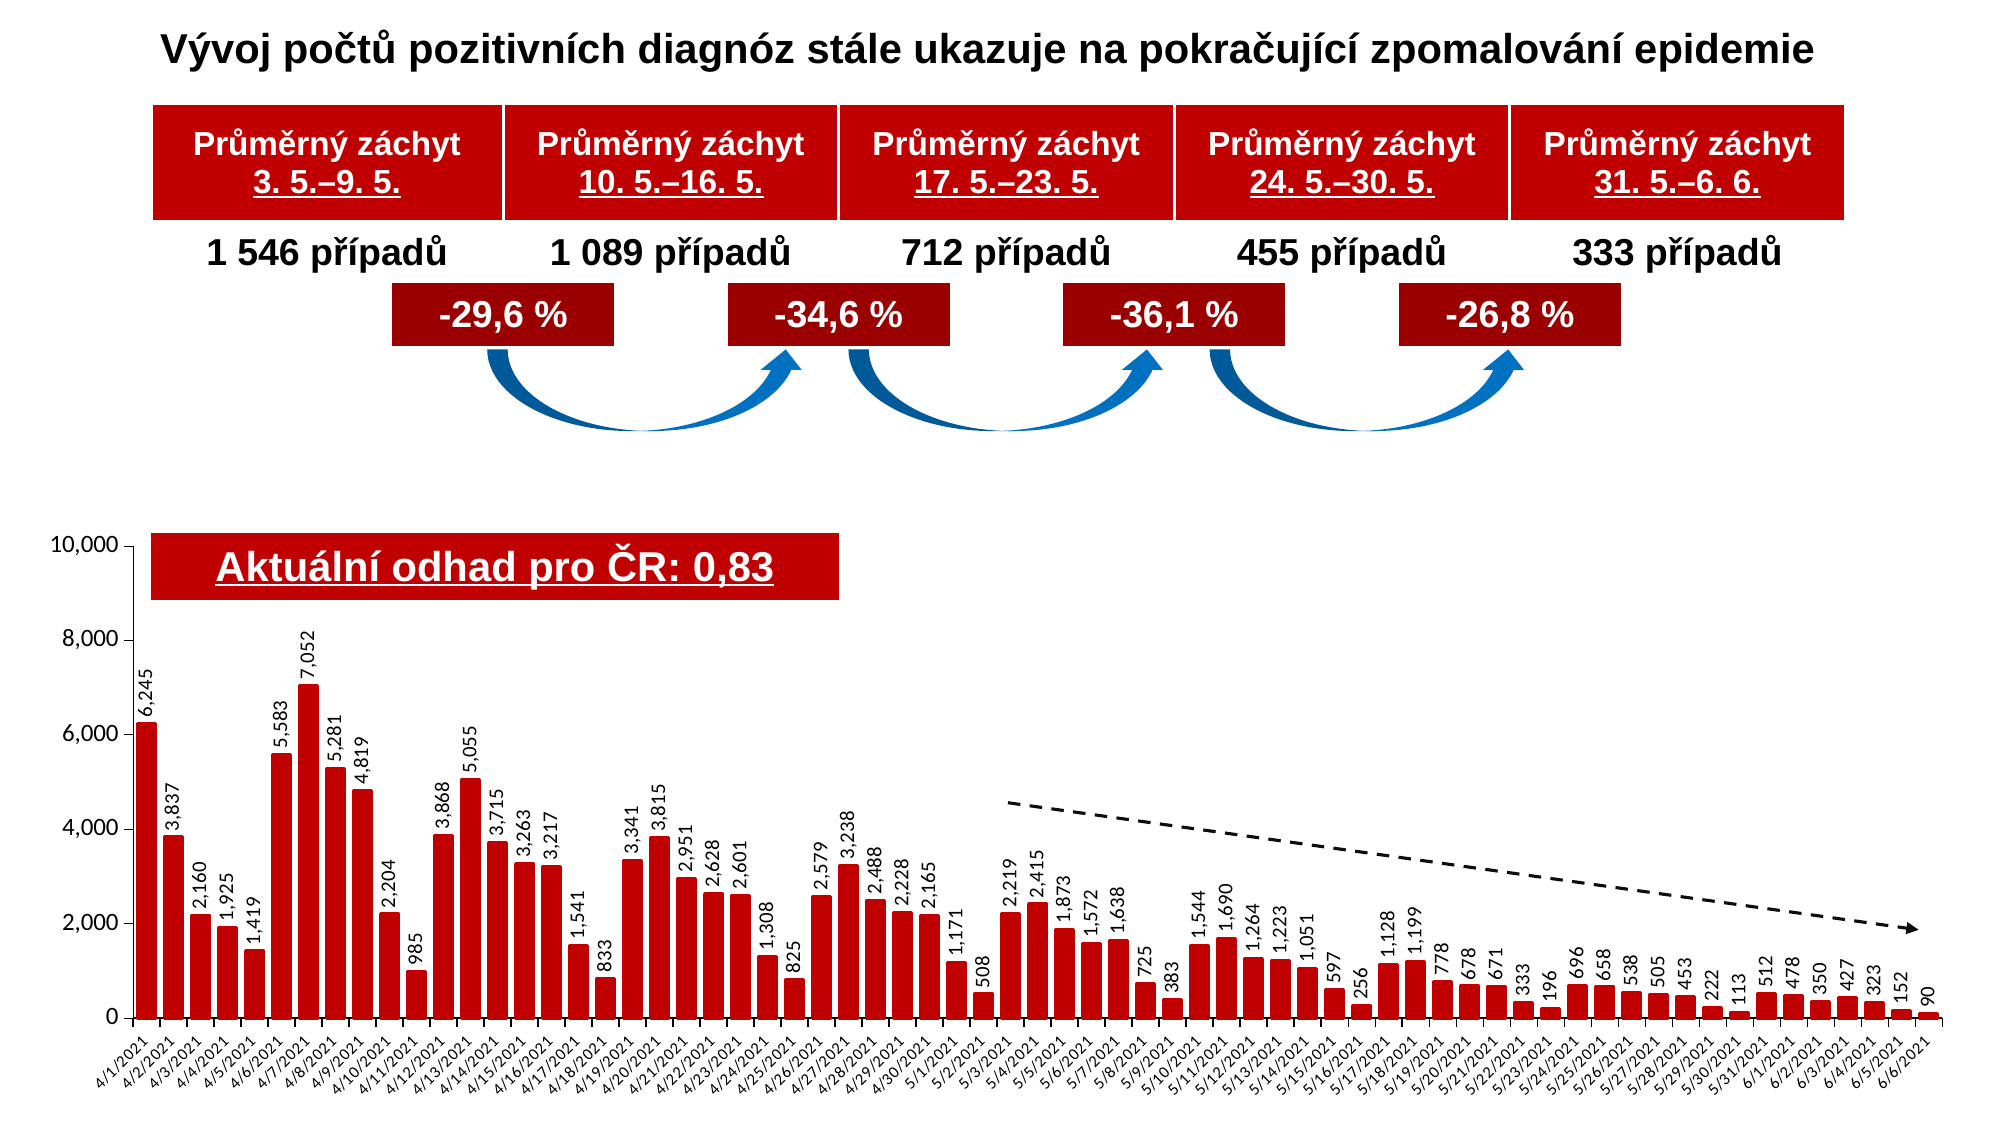

Vývoj počtů pozitivních diagnóz stále ukazuje na pokračující zpomalování epidemie
| Průměrný záchyt |  |  | Průměrný záchyt |  |  | Průměrný záchyt |  |  | Průměrný záchyt |  |  | Průměrný záchyt |  |  |
| --- | --- | --- | --- | --- | --- | --- | --- | --- | --- | --- | --- | --- | --- | --- |
| 3. 5.–9. 5. |  |  | 10. 5.–16. 5. |  |  | 17. 5.–23. 5. |  |  | 24. 5.–30. 5. |  |  | 31. 5.–6. 6. |  |  |
| 1 546 případů |  |  | 1 089 případů |  |  | 712 případů |  |  | 455 případů |  |  | 333 případů |  |  |
|  |  | -29,6 % |  |  | -34,6 % |  |  | -36,1 % |  |  | -26,8 % |  |  |  |
|  |  |  |  |  |  |  |  |  |  |  |  |  |  |  |
|  |  |  |  |  |  |  |  |  |  |  |  |  |  |  |
|  |  |  |  |  |  |  |  |  |  |  |  |  |  |  |
| Aktuální odhad pro ČR: 0,83 |  |  |  |  |  |  |  |  |  |  |  |  |  |  |

### Chart

| Category |  |
|---|---|
| 44287 | 6245.0 |
| 44288 | 3837.0 |
| 44289 | 2160.0 |
| 44290 | 1925.0 |
| 44291 | 1419.0 |
| 44292 | 5583.0 |
| 44293 | 7052.0 |
| 44294 | 5281.0 |
| 44295 | 4819.0 |
| 44296 | 2204.0 |
| 44297 | 985.0 |
| 44298 | 3868.0 |
| 44299 | 5055.0 |
| 44300 | 3715.0 |
| 44301 | 3263.0 |
| 44302 | 3217.0 |
| 44303 | 1541.0 |
| 44304 | 833.0 |
| 44305 | 3341.0 |
| 44306 | 3815.0 |
| 44307 | 2951.0 |
| 44308 | 2628.0 |
| 44309 | 2601.0 |
| 44310 | 1308.0 |
| 44311 | 825.0 |
| 44312 | 2579.0 |
| 44313 | 3238.0 |
| 44314 | 2488.0 |
| 44315 | 2228.0 |
| 44316 | 2165.0 |
| 44317 | 1171.0 |
| 44318 | 508.0 |
| 44319 | 2219.0 |
| 44320 | 2415.0 |
| 44321 | 1873.0 |
| 44322 | 1572.0 |
| 44323 | 1638.0 |
| 44324 | 725.0 |
| 44325 | 383.0 |
| 44326 | 1544.0 |
| 44327 | 1690.0 |
| 44328 | 1264.0 |
| 44329 | 1223.0 |
| 44330 | 1051.0 |
| 44331 | 597.0 |
| 44332 | 256.0 |
| 44333 | 1128.0 |
| 44334 | 1199.0 |
| 44335 | 778.0 |
| 44336 | 678.0 |
| 44337 | 671.0 |
| 44338 | 333.0 |
| 44339 | 196.0 |
| 44340 | 696.0 |
| 44341 | 658.0 |
| 44342 | 538.0 |
| 44343 | 505.0 |
| 44344 | 453.0 |
| 44345 | 222.0 |
| 44346 | 113.0 |
| 44347 | 512.0 |
| 44348 | 478.0 |
| 44349 | 350.0 |
| 44350 | 427.0 |
| 44351 | 323.0 |
| 44352 | 152.0 |
| 44353 | 90.0 |
|  | None |
|  | None |
|  | None |
|  | None |
|  | None |
|  | None |
|  | None |
|  | None |
|  | None |
|  | None |
|  | None |
|  | None |
|  | None |
|  | None |
|  | None |
|  | None |
|  | None |
|  | None |
|  | None |
|  | None |
|  | None |
|  | None |
|  | None |
|  | None |
|  | None |
|  | None |
|  | None |
|  | None |
|  | None |
|  | None |
|  | None |
|  | None |
|  | None |
|  | None |
|  | None |
|  | None |
|  | None |
|  | None |
|  | None |
|  | None |
|  | None |
|  | None |
|  | None |
|  | None |
|  | None |
|  | None |
|  | None |
|  | None |
|  | None |
|  | None |
|  | None |
|  | None |
|  | None |
|  | None |
|  | None |
|  | None |
|  | None |
|  | None |
|  | None |
|  | None |
|  | None |
|  | None |
|  | None |
|  | None |
|  | None |
|  | None |
|  | None |
|  | None |
|  | None |
|  | None |
|  | None |
|  | None |
|  | None |
|  | None |
|  | None |
|  | None |
|  | None |
|  | None |
|  | None |
|  | None |
|  | None |
|  | None |
|  | None |
|  | None |
|  | None |
|  | None |
|  | None |
|  | None |
|  | None |
|  | None |
|  | None |
|  | None |
|  | None |
|  | None |
|  | None |
|  | None |
|  | None |
|  | None |
|  | None |
|  | None |
|  | None |
|  | None |
|  | None |
|  | None |
|  | None |
|  | None |
|  | None |
|  | None |
|  | None |
|  | None |
|  | None |